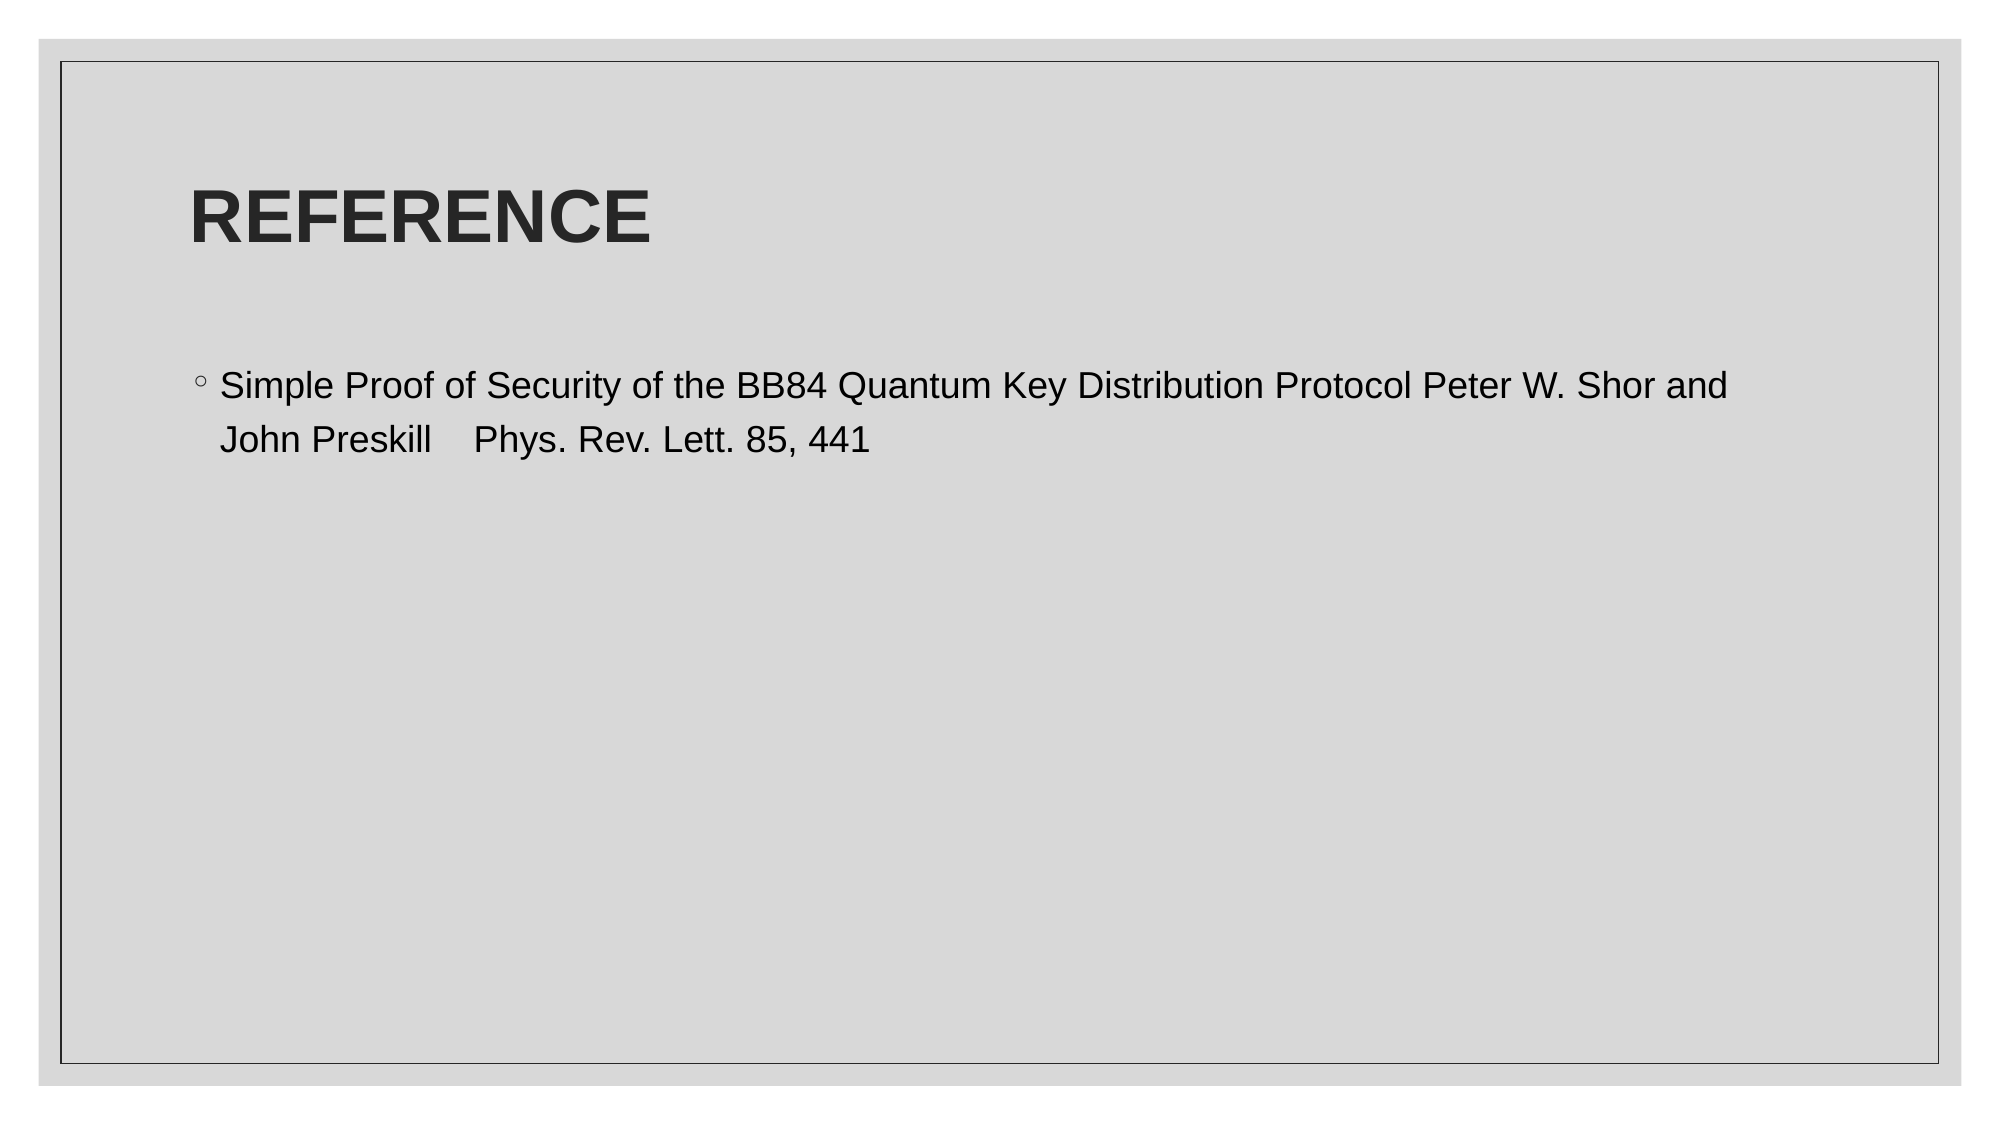

# REFERENCE
Simple Proof of Security of the BB84 Quantum Key Distribution Protocol Peter W. Shor and John Preskill    Phys. Rev. Lett. 85, 441